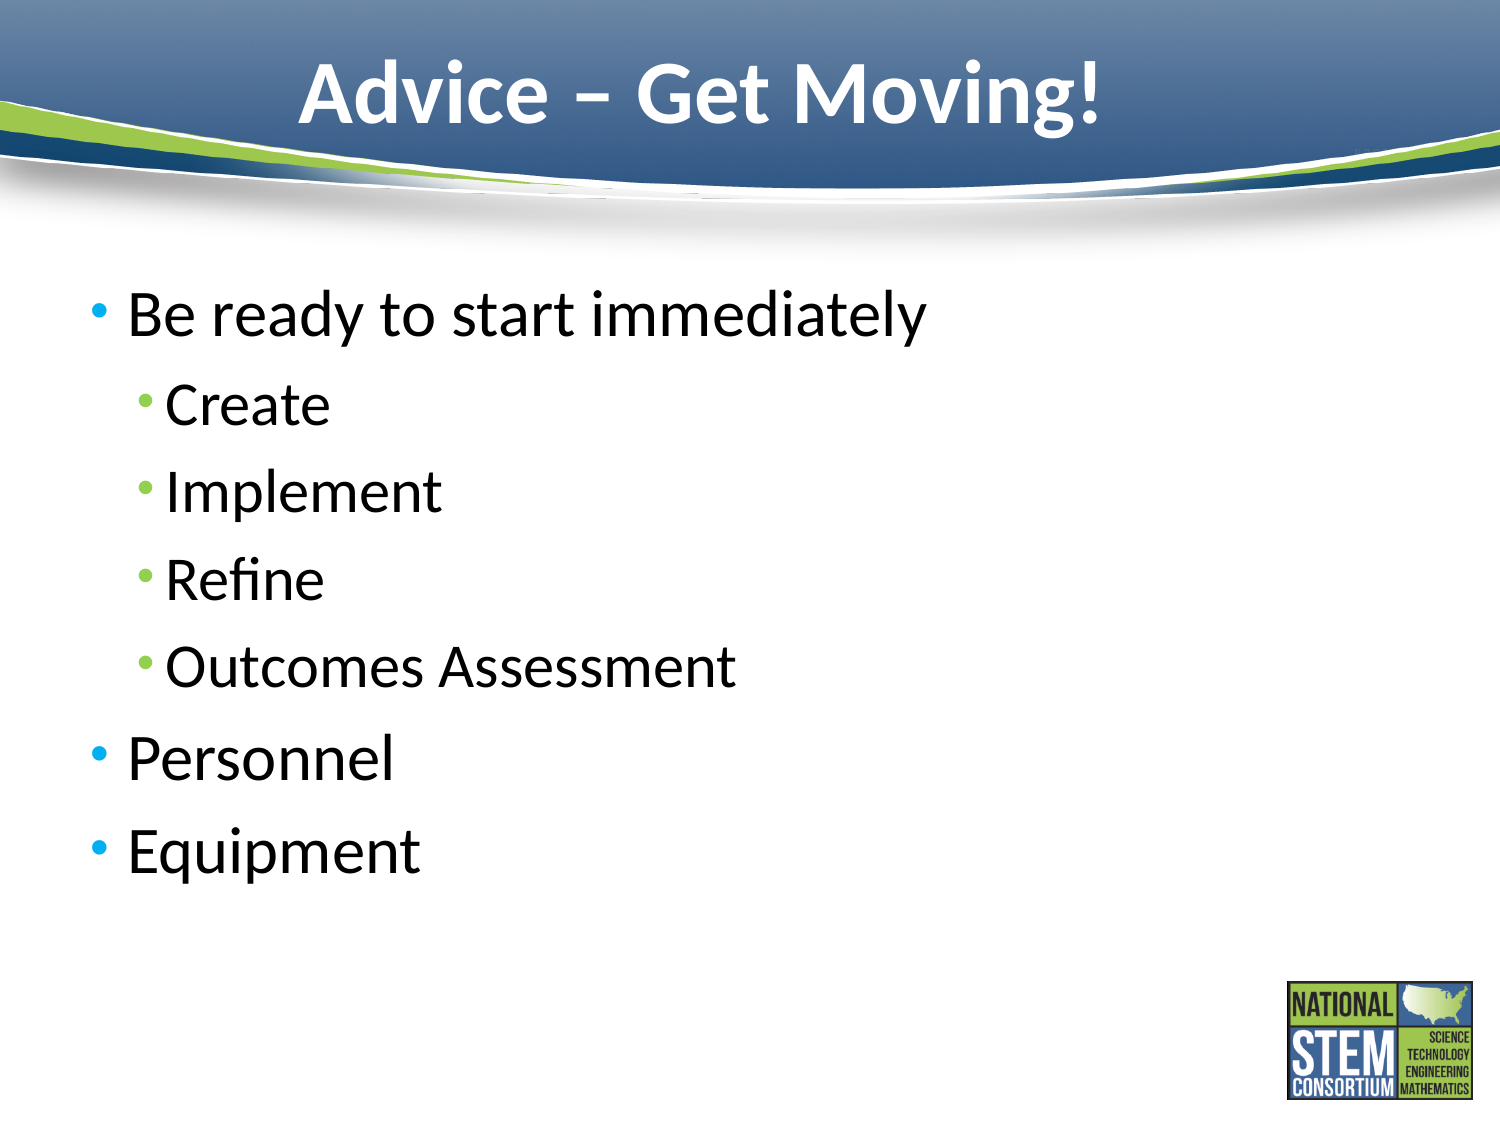

# Advice – Get Moving!
Be ready to start immediately
Create
Implement
Refine
Outcomes Assessment
Personnel
Equipment